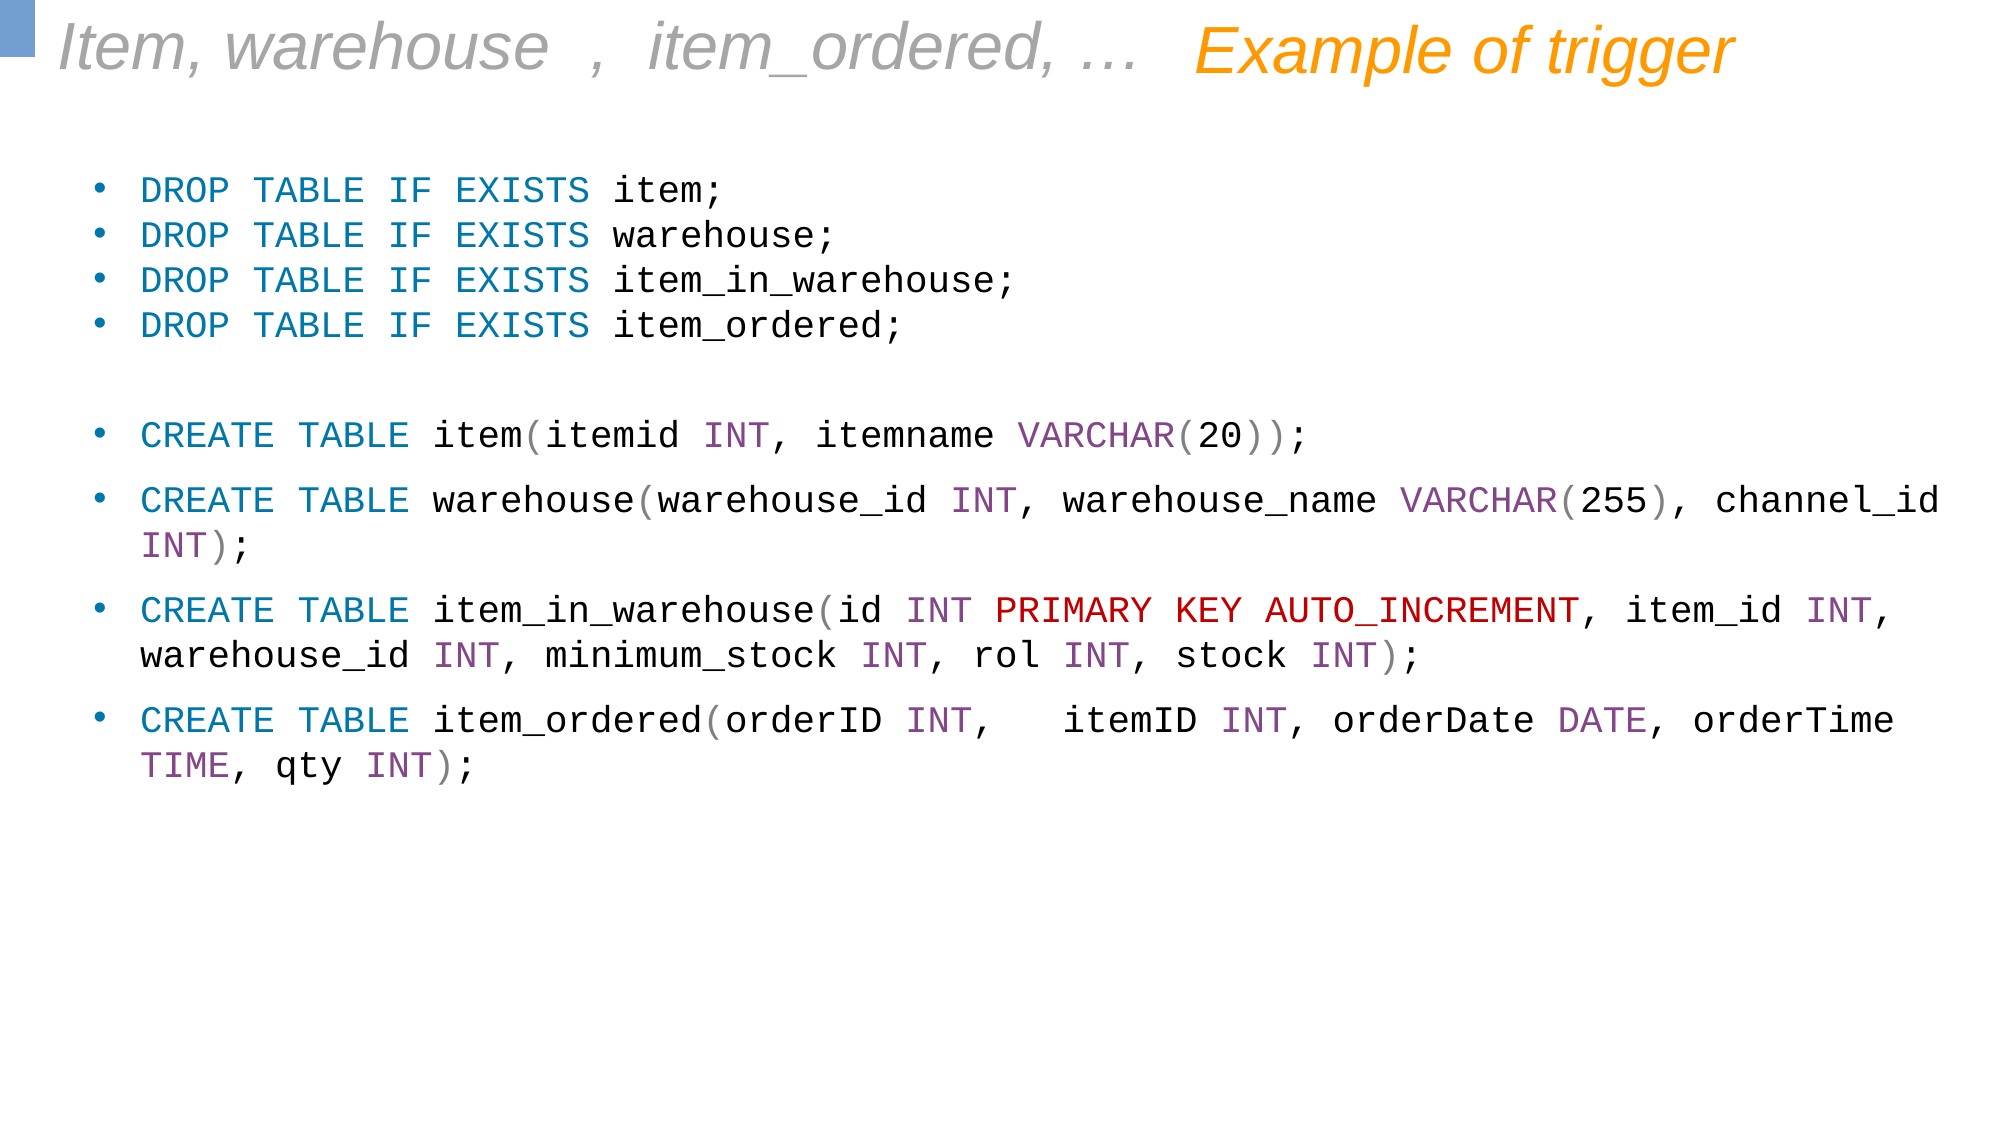

Item, warehouse , item_ordered, …
Example of trigger
DROP TABLE IF EXISTS item;
DROP TABLE IF EXISTS warehouse;
DROP TABLE IF EXISTS item_in_warehouse;
DROP TABLE IF EXISTS item_ordered;

CREATE TABLE item(itemid INT, itemname VARCHAR(20));

CREATE TABLE warehouse(warehouse_id INT, warehouse_name VARCHAR(255), channel_id INT);

CREATE TABLE item_in_warehouse(id INT PRIMARY KEY AUTO_INCREMENT, item_id INT, warehouse_id INT, minimum_stock INT, rol INT, stock INT);

CREATE TABLE item_ordered(orderID INT,   itemID INT, orderDate DATE, orderTime TIME, qty INT);